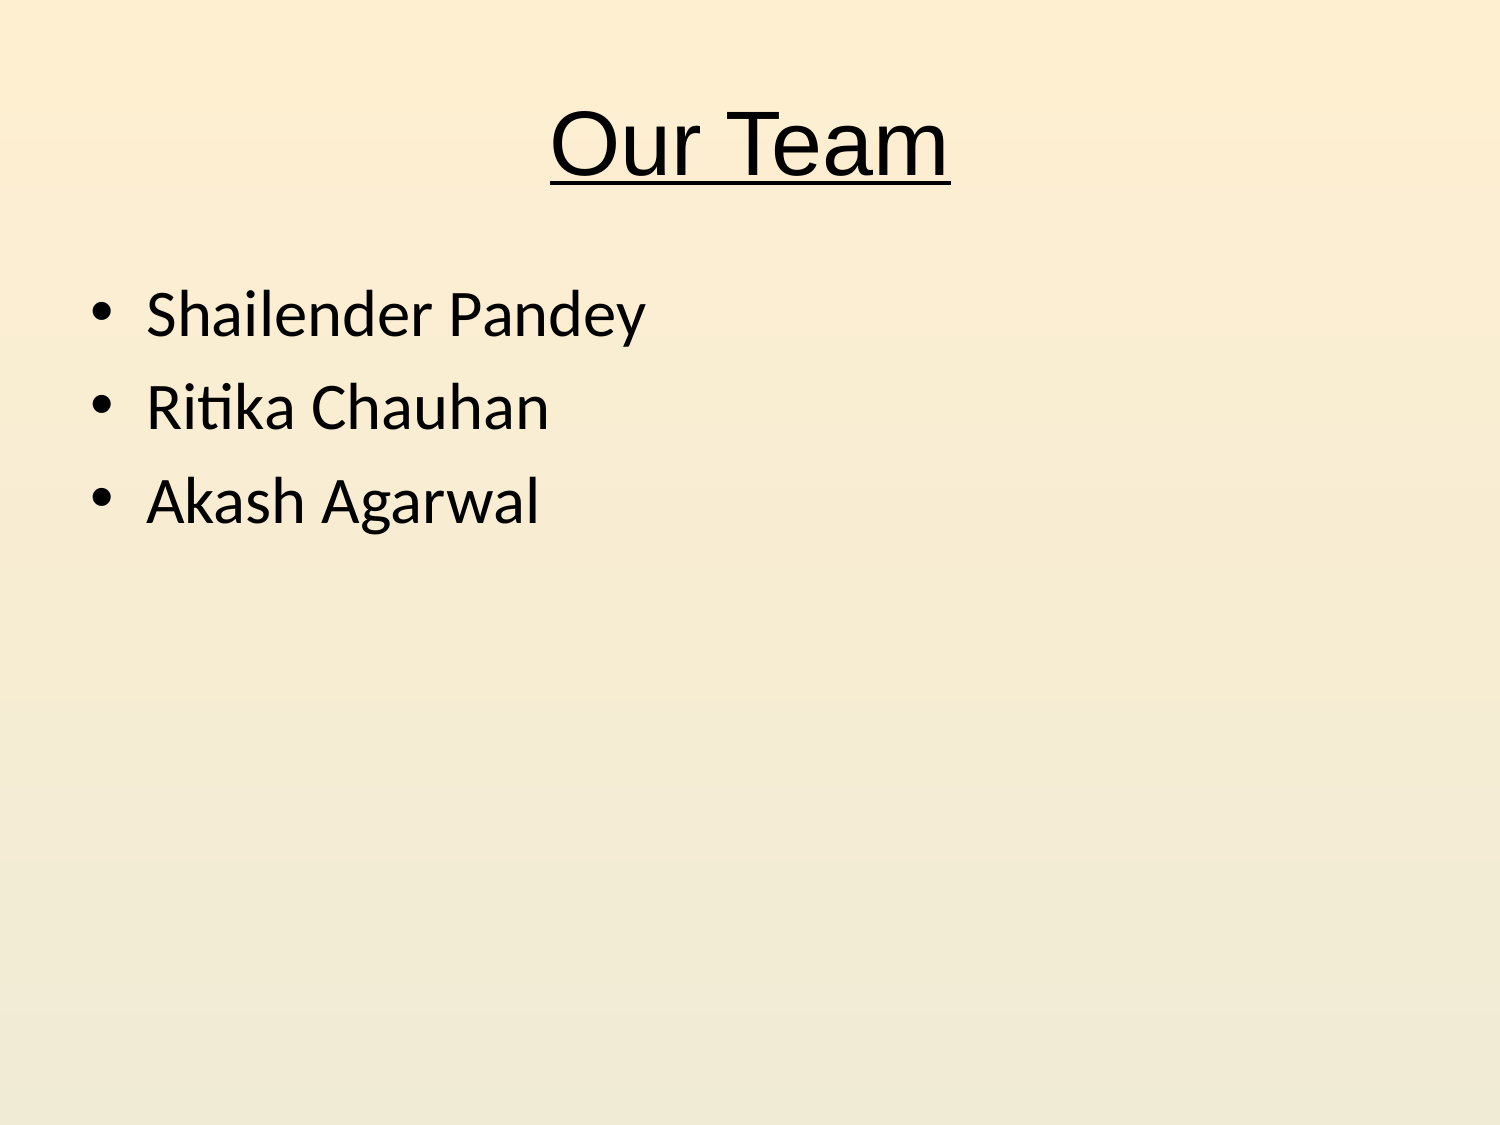

# Our Team
Shailender Pandey
Ritika Chauhan
Akash Agarwal